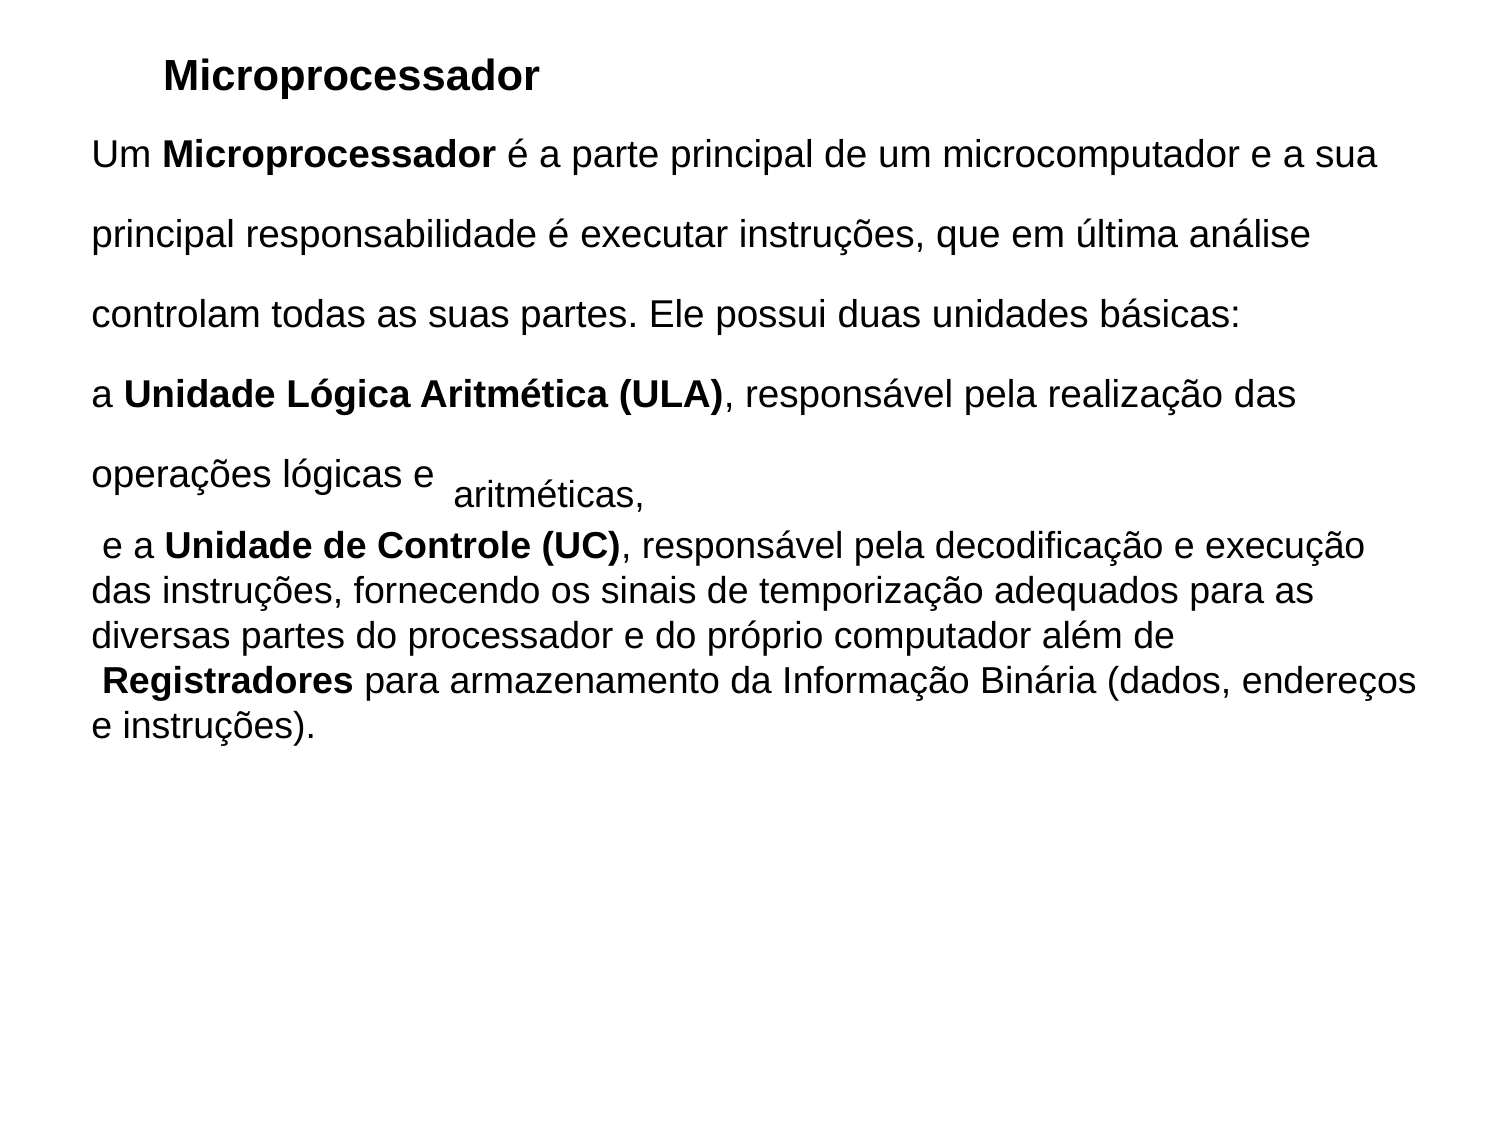

Microprocessador
Um Microprocessador é a parte principal de um microcomputador e a sua principal responsabilidade é executar instruções, que em última análise controlam todas as suas partes. Ele possui duas unidades básicas:
a Unidade Lógica Aritmética (ULA), responsável pela realização das operações lógicas e aritméticas,
 e a Unidade de Controle (UC), responsável pela decodificação e execução das instruções, fornecendo os sinais de temporização adequados para as diversas partes do processador e do próprio computador além de
 Registradores para armazenamento da Informação Binária (dados, endereços e instruções).